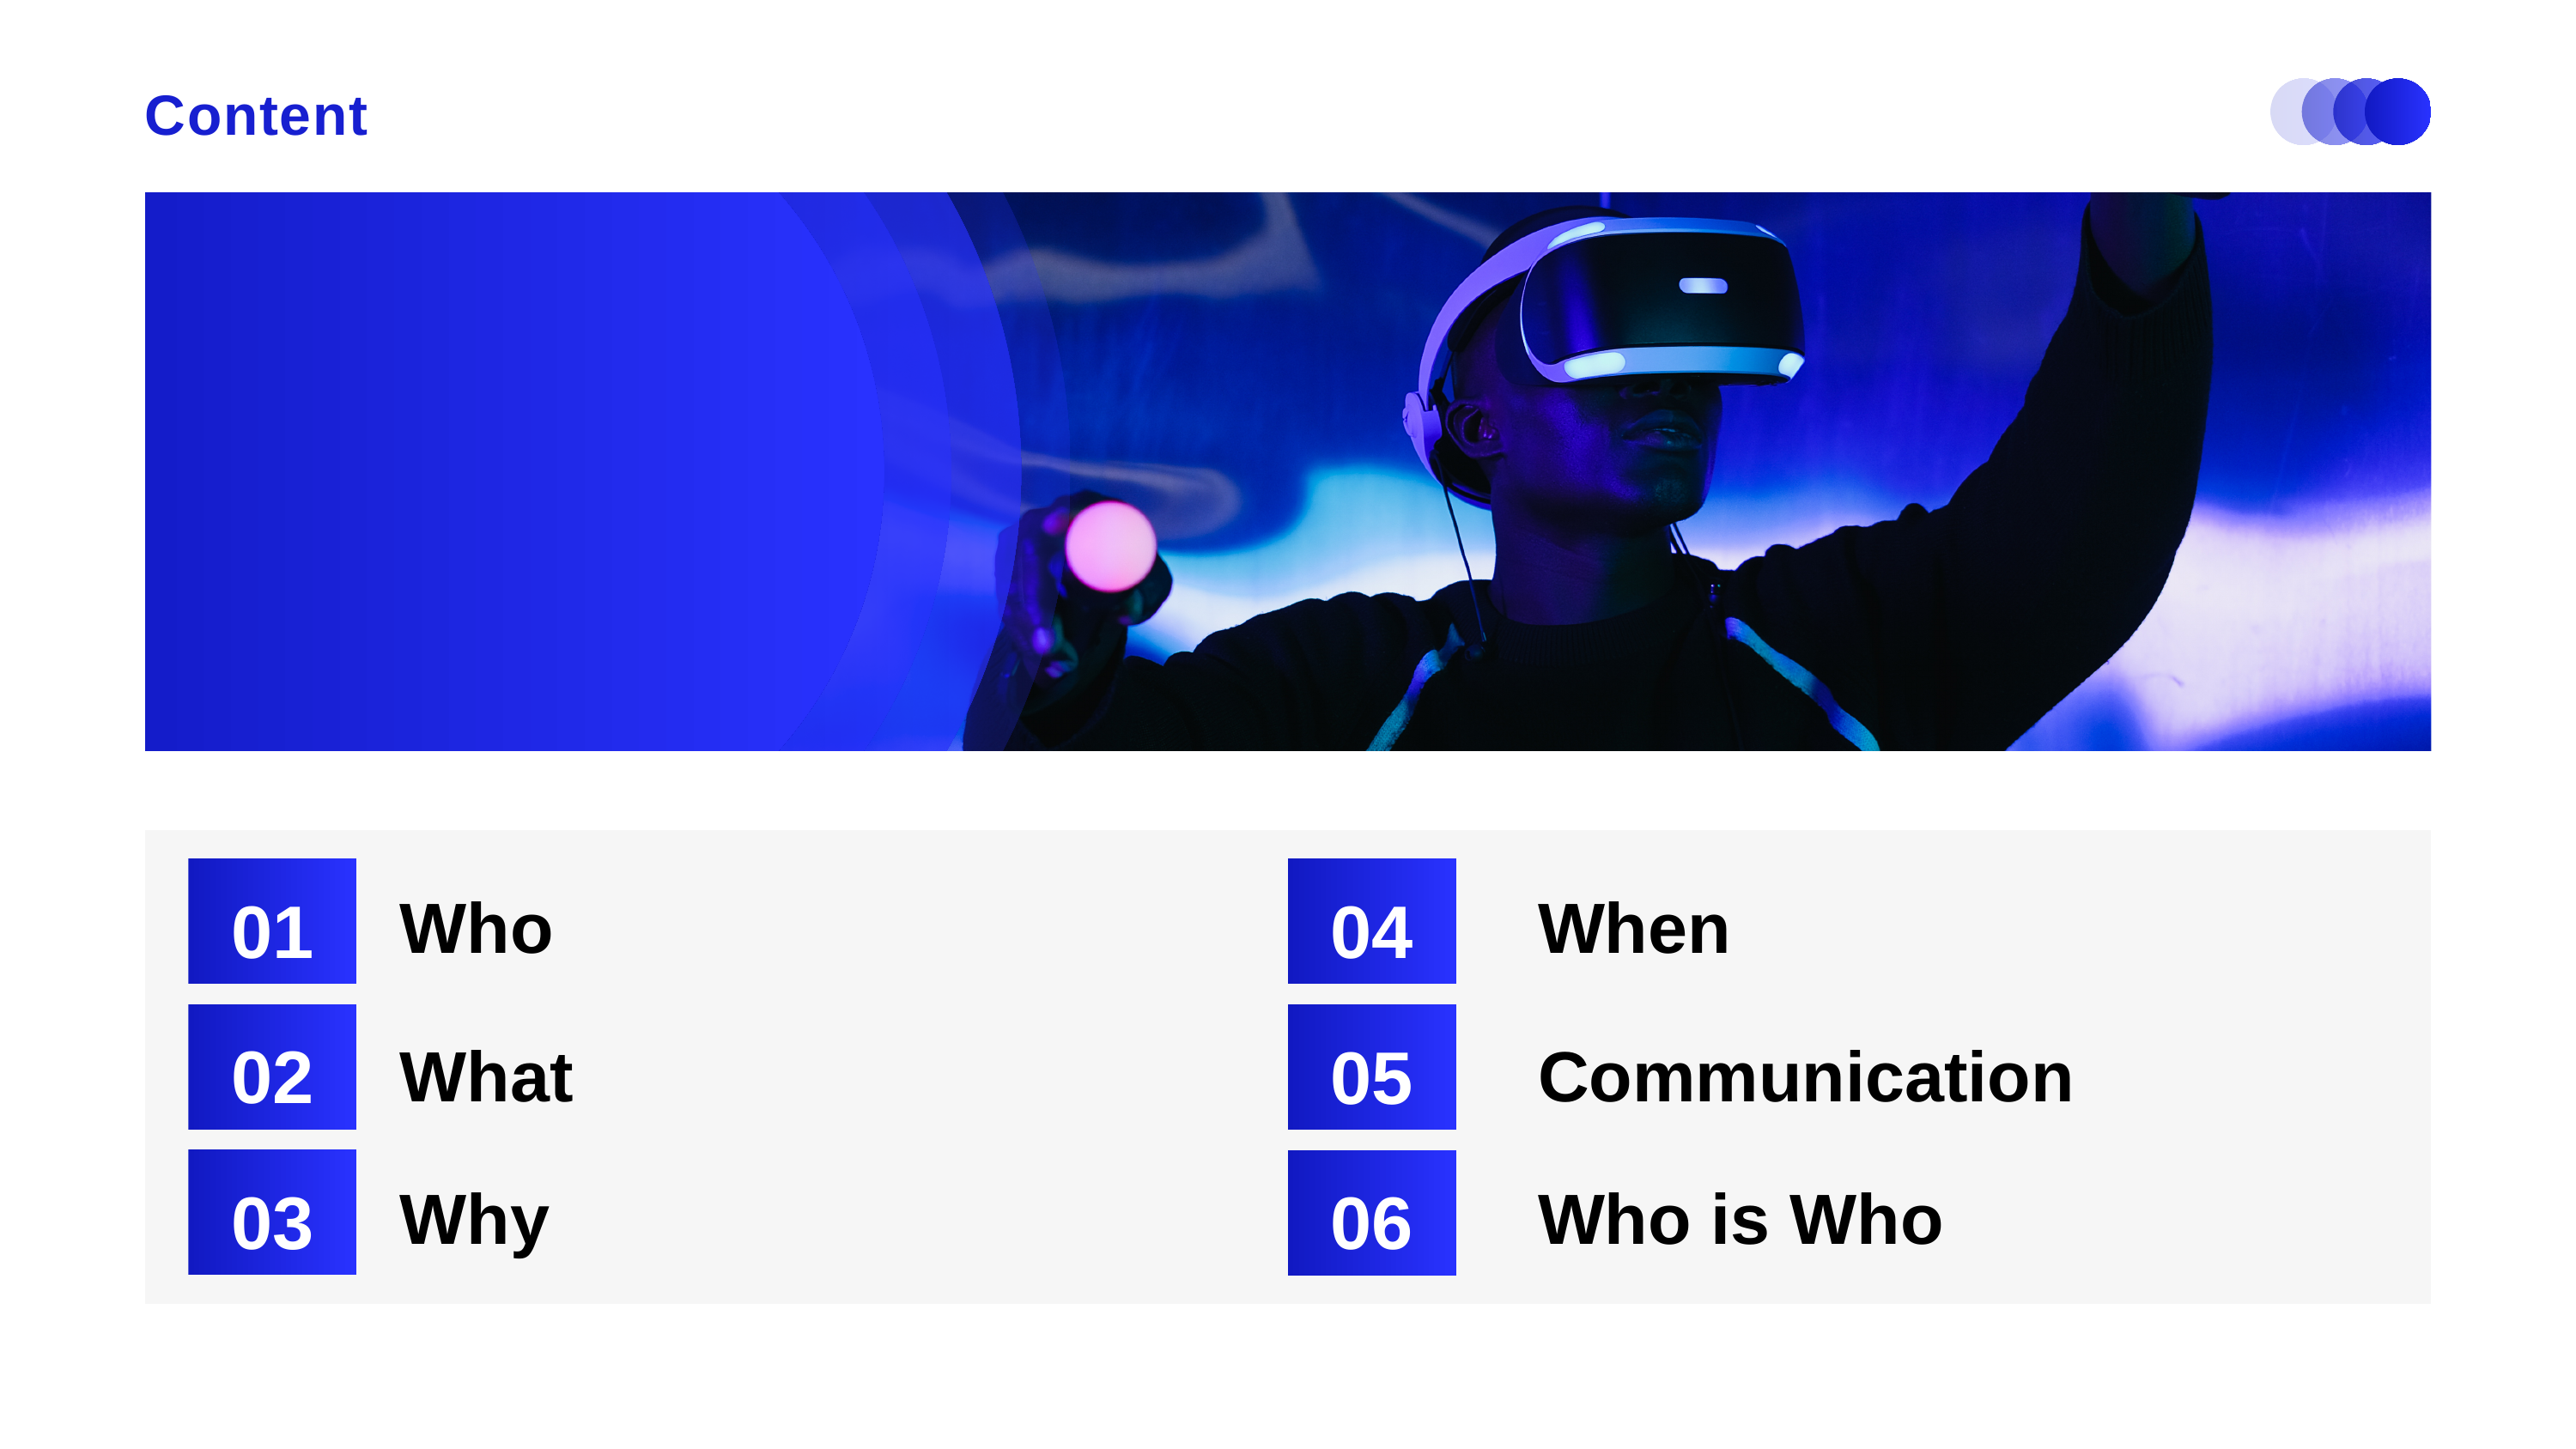

Content

01

04
Who
When

02

05
What
Communication

03

06
Why
Who is Who